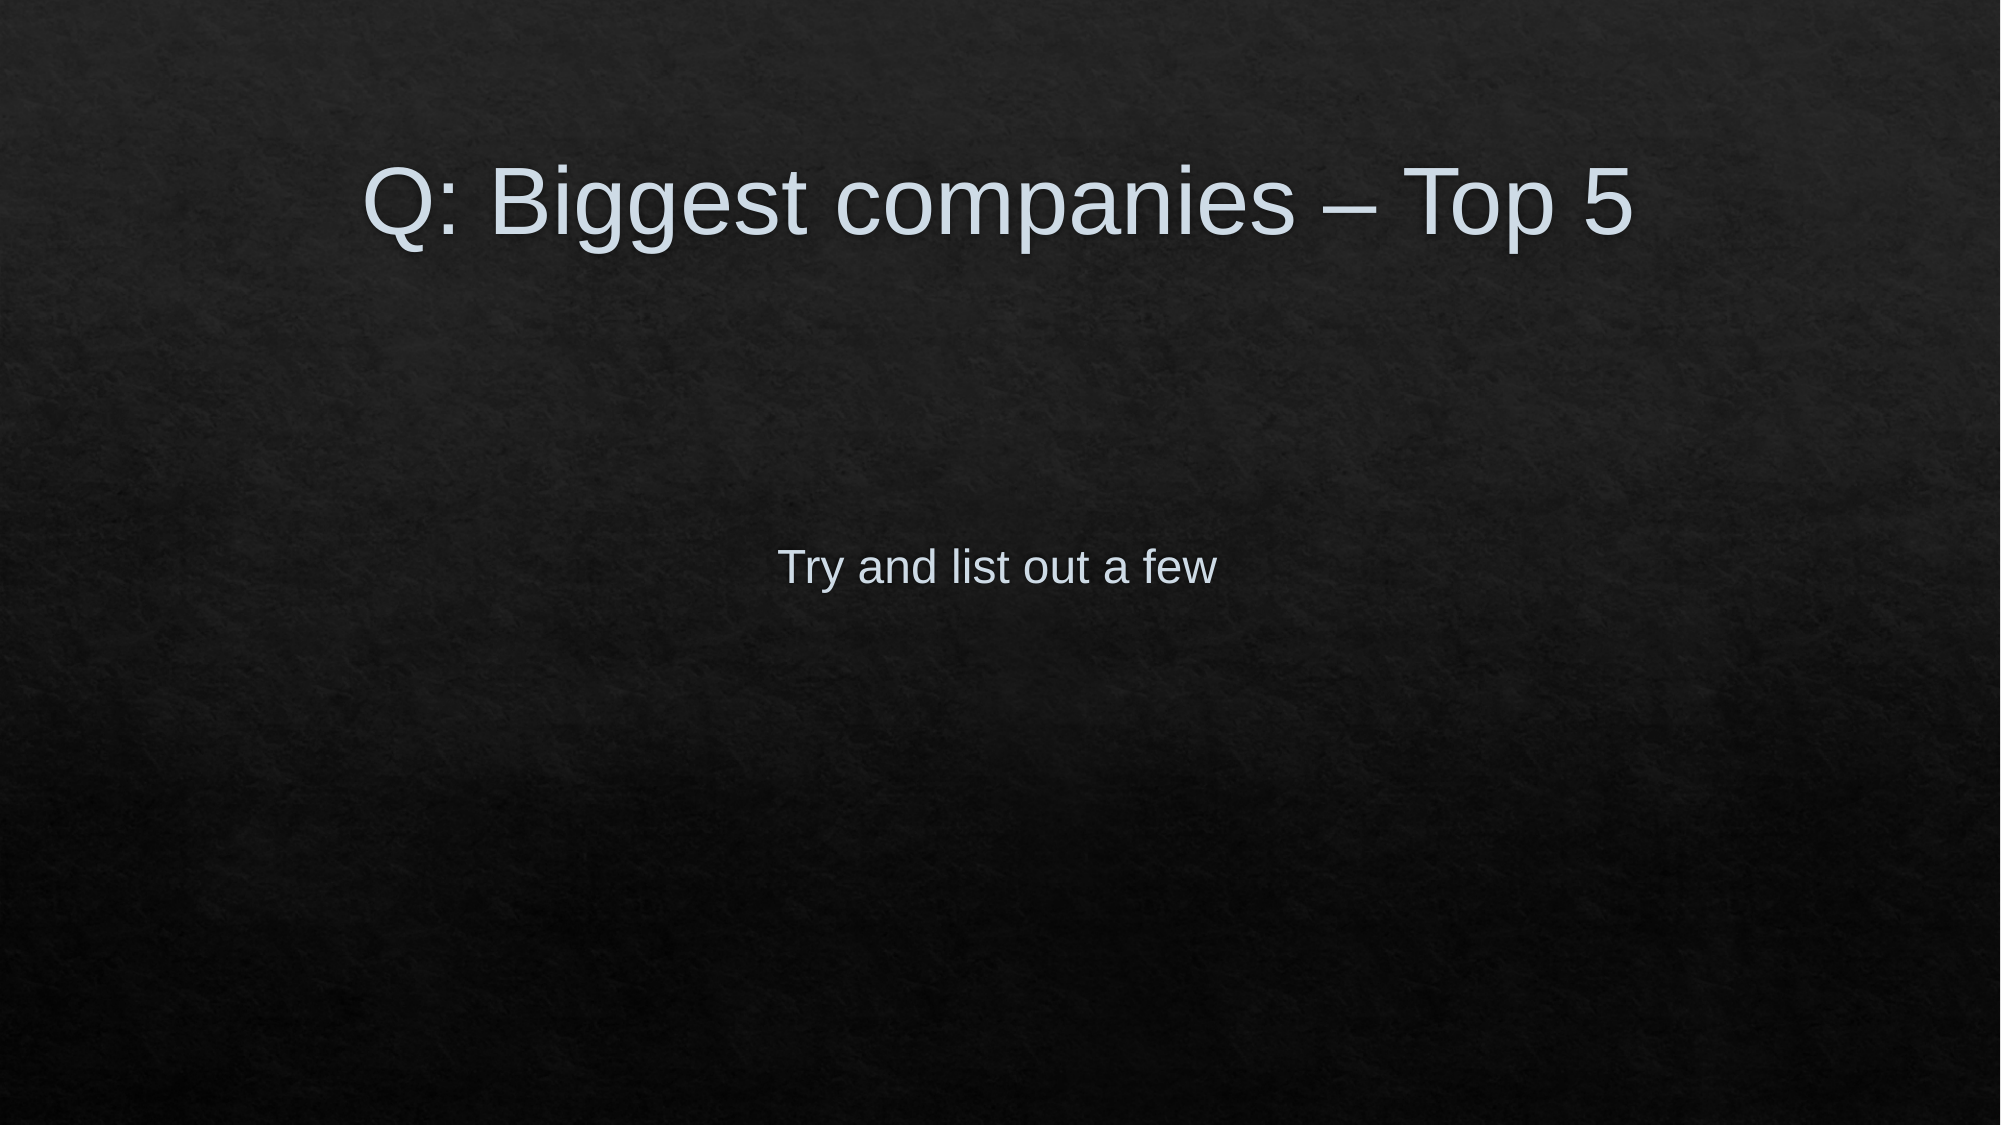

# Q: Biggest companies – Top 5
Try and list out a few